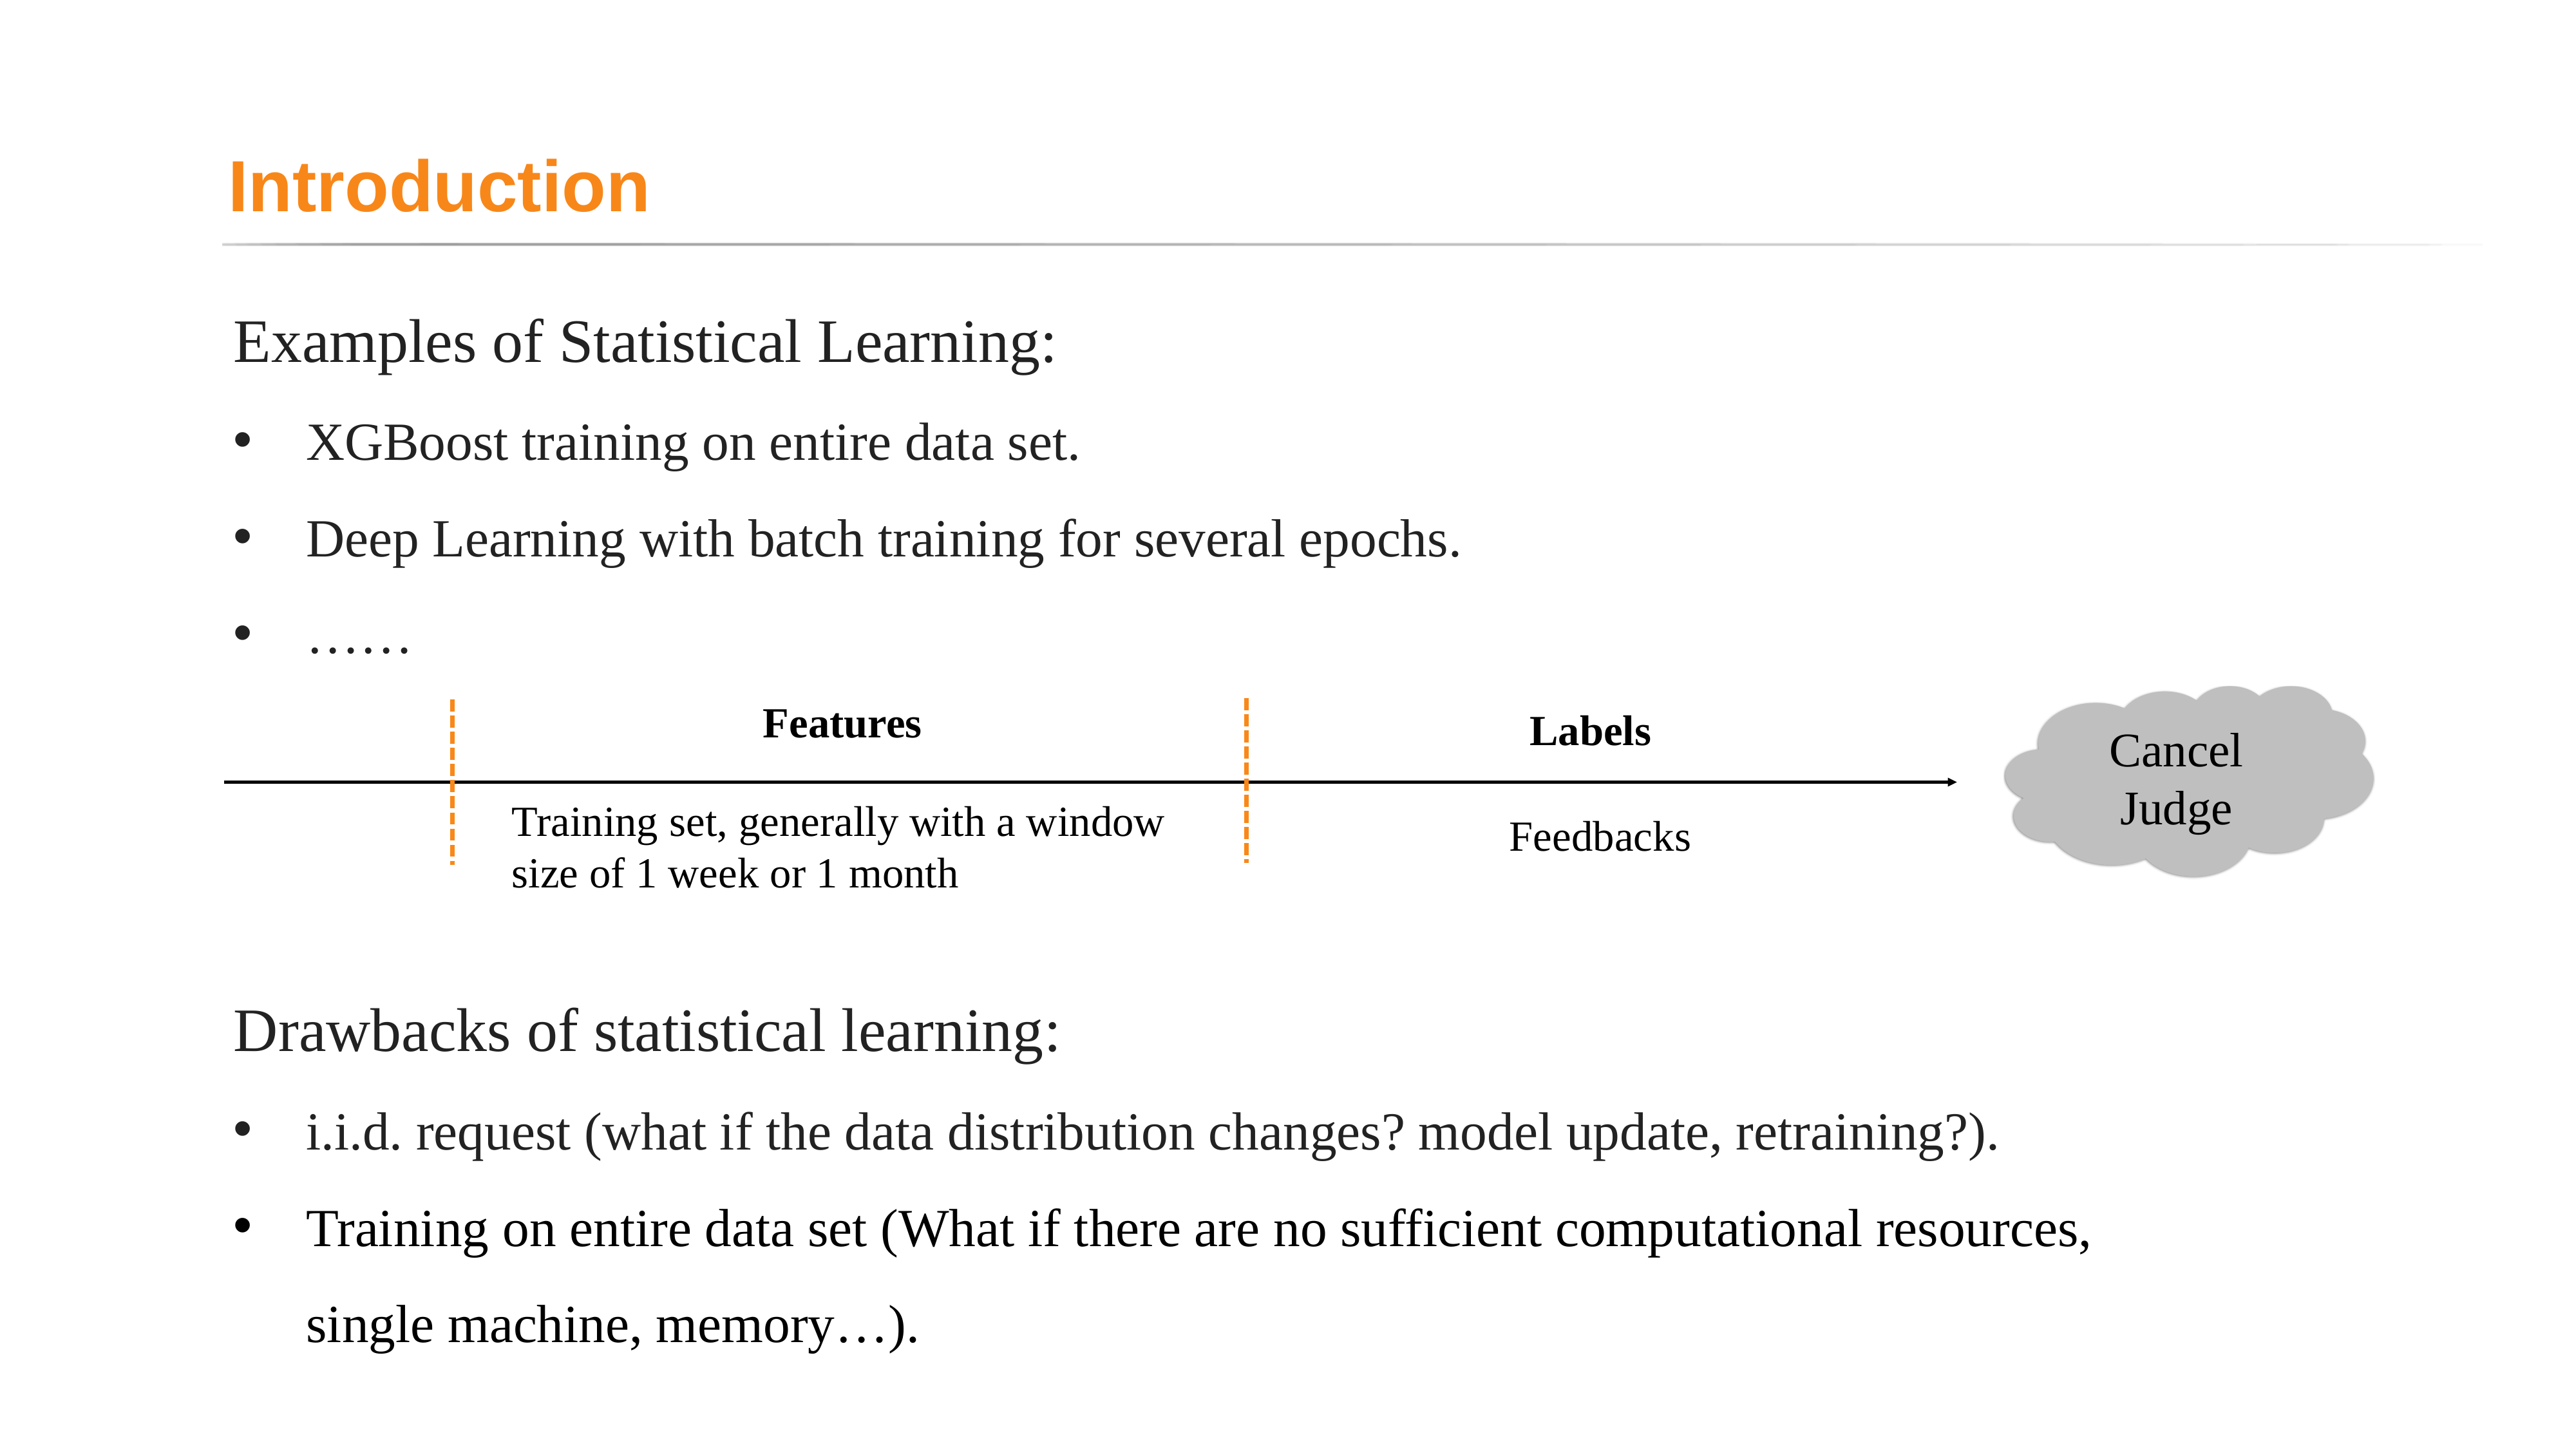

Introduction
Examples of Statistical Learning:
XGBoost training on entire data set.
Deep Learning with batch training for several epochs.
……
Cancel Judge
Features
Labels
Training set, generally with a window size of 1 week or 1 month
Feedbacks
Drawbacks of statistical learning:
i.i.d. request (what if the data distribution changes? model update, retraining?).
Training on entire data set (What if there are no sufficient computational resources, single machine, memory…).